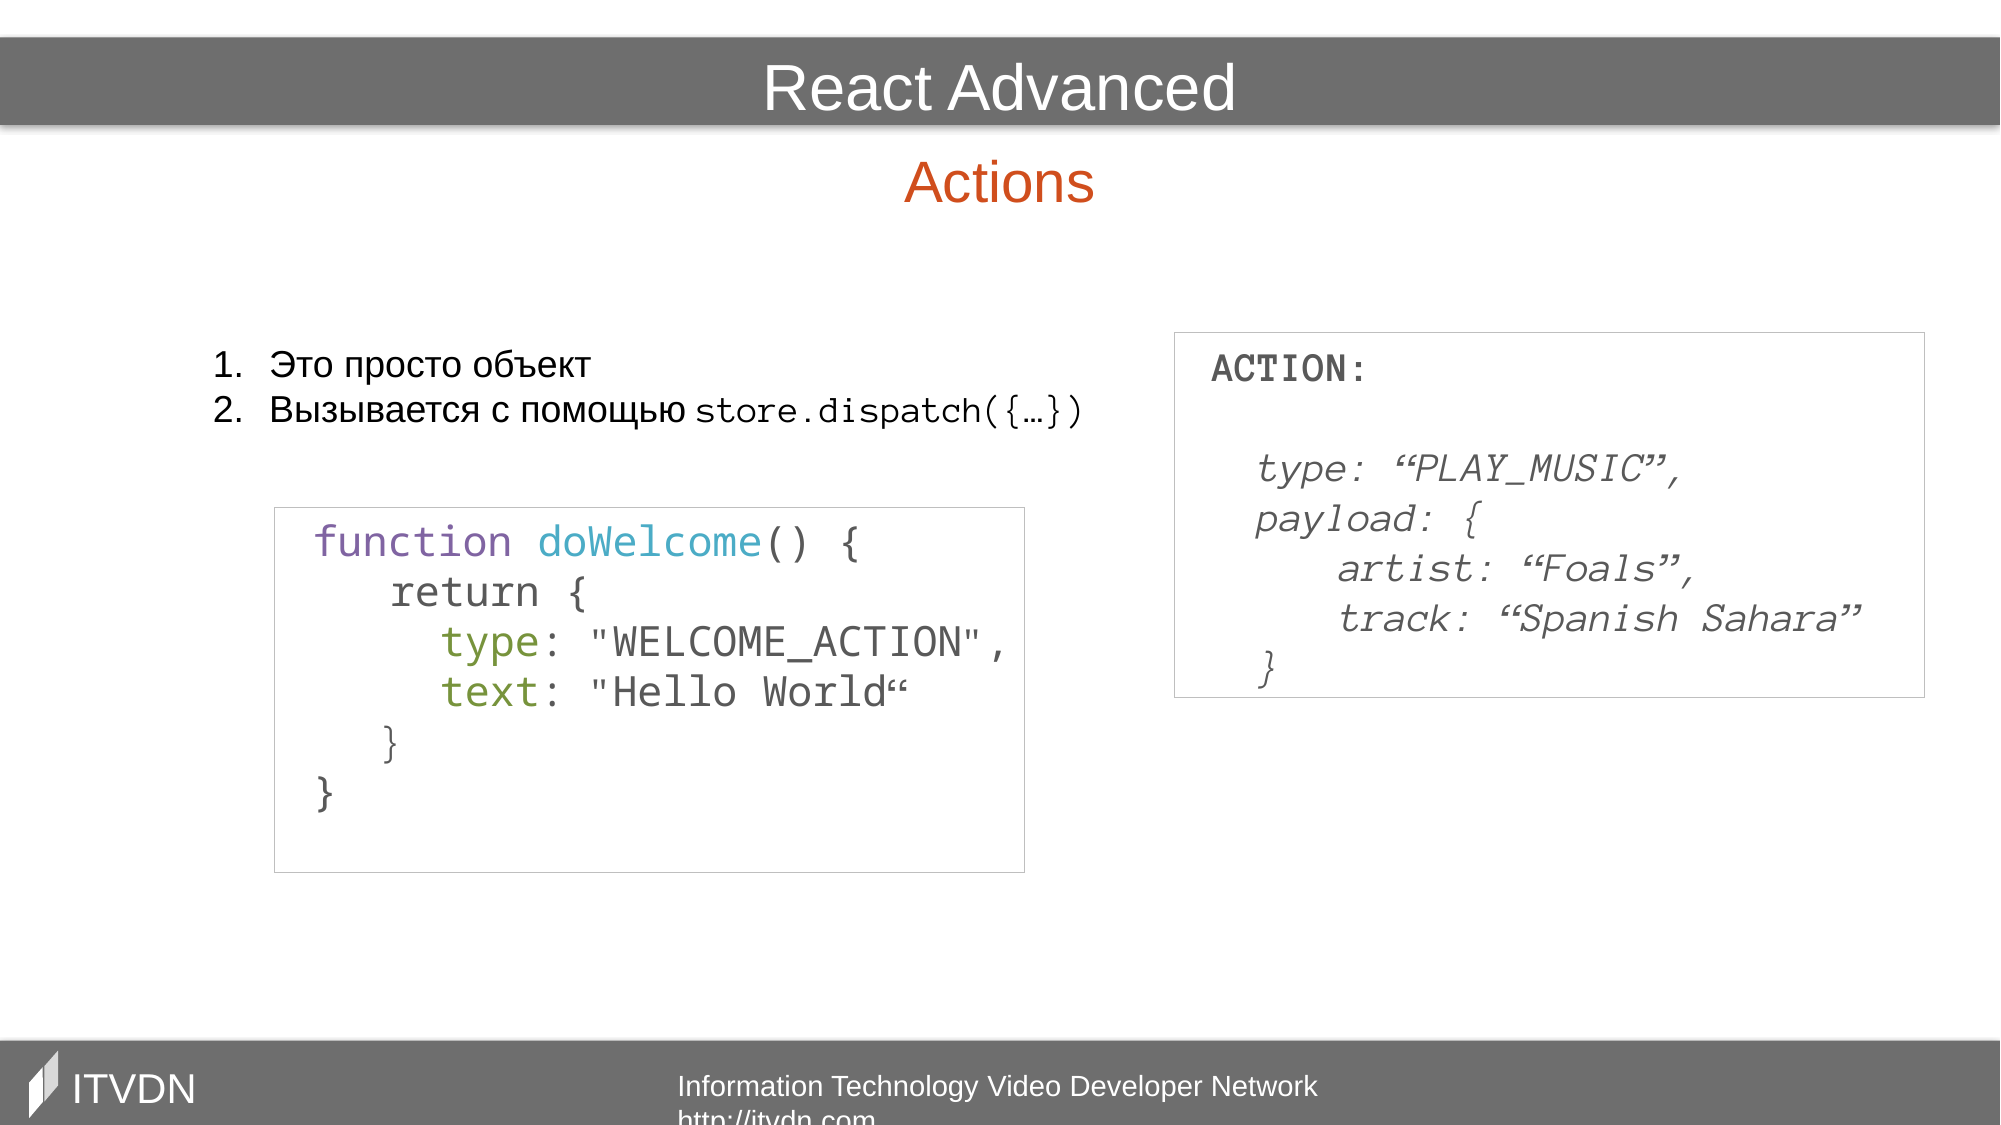

React Advanced
Actions
 ACTION:

   type: “PLAY_MUSIC”,
   payload: {
	artist: “Foals”,
	track: “Spanish Sahara”
   }
Это просто объект
Вызывается с помощью store.dispatch({…})
 function doWelcome() {
    return {
	type: "WELCOME_ACTION",
    	text: "Hello World“
    }
 }

ITVDN
Information Technology Video Developer Network                                                       http://itvdn.com